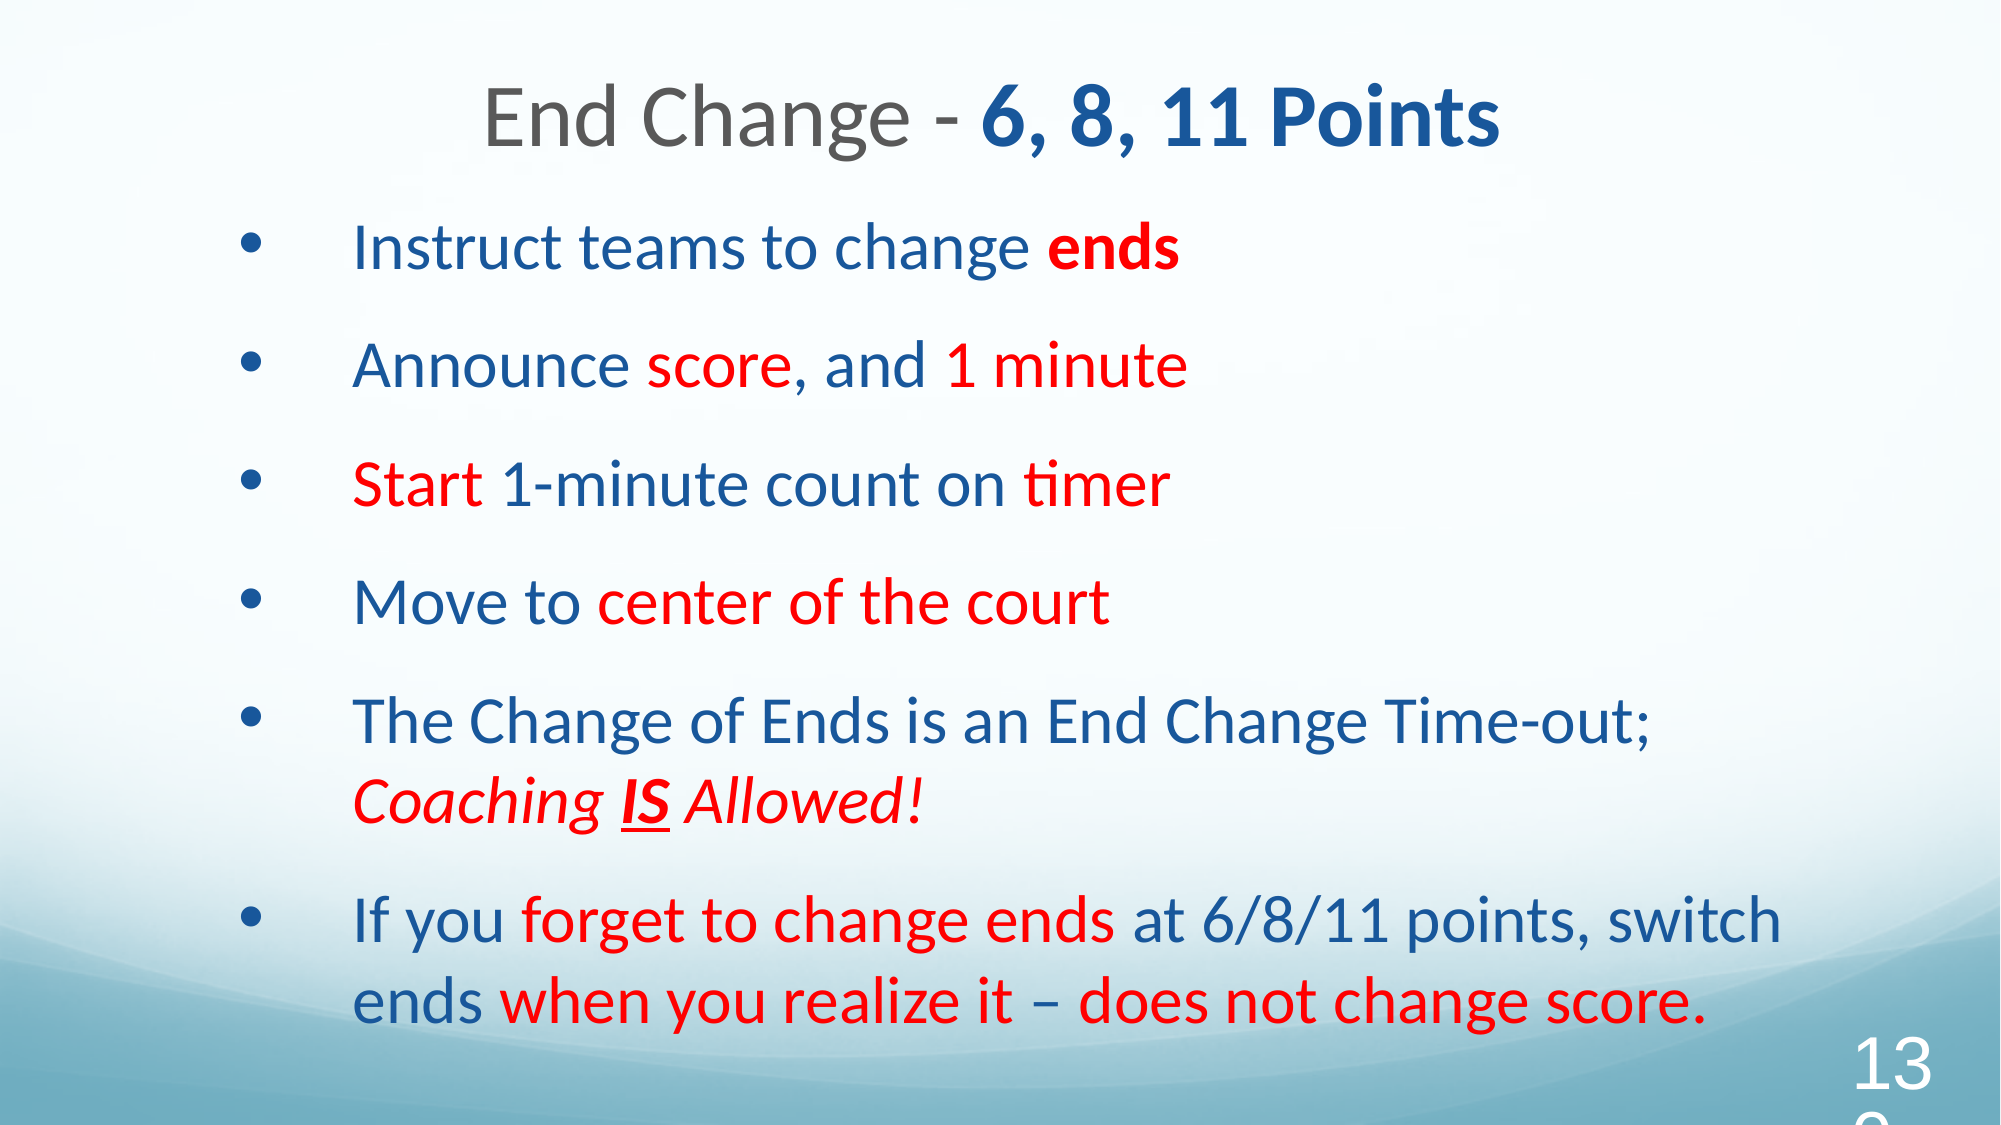

End Change - 6, 8, 11 Points
Instruct teams to change ends
Announce score, and 1 minute
Start 1-minute count on timer
Move to center of the court
The Change of Ends is an End Change Time-out; Coaching IS Allowed!
If you forget to change ends at 6/8/11 points, switch ends when you realize it – does not change score.
130